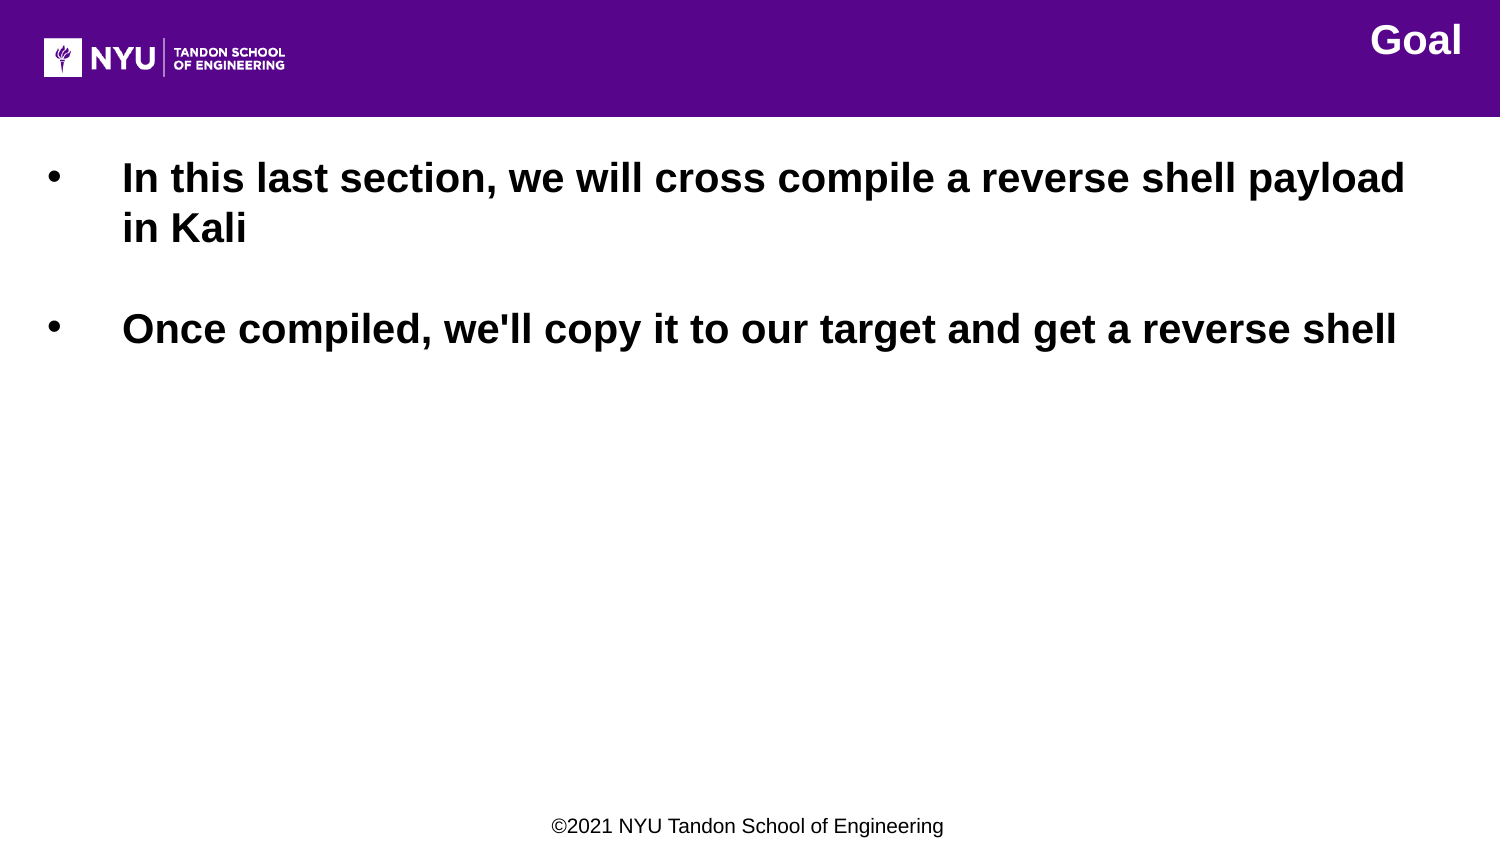

Goal
In this last section, we will cross compile a reverse shell payload in Kali

Once compiled, we'll copy it to our target and get a reverse shell